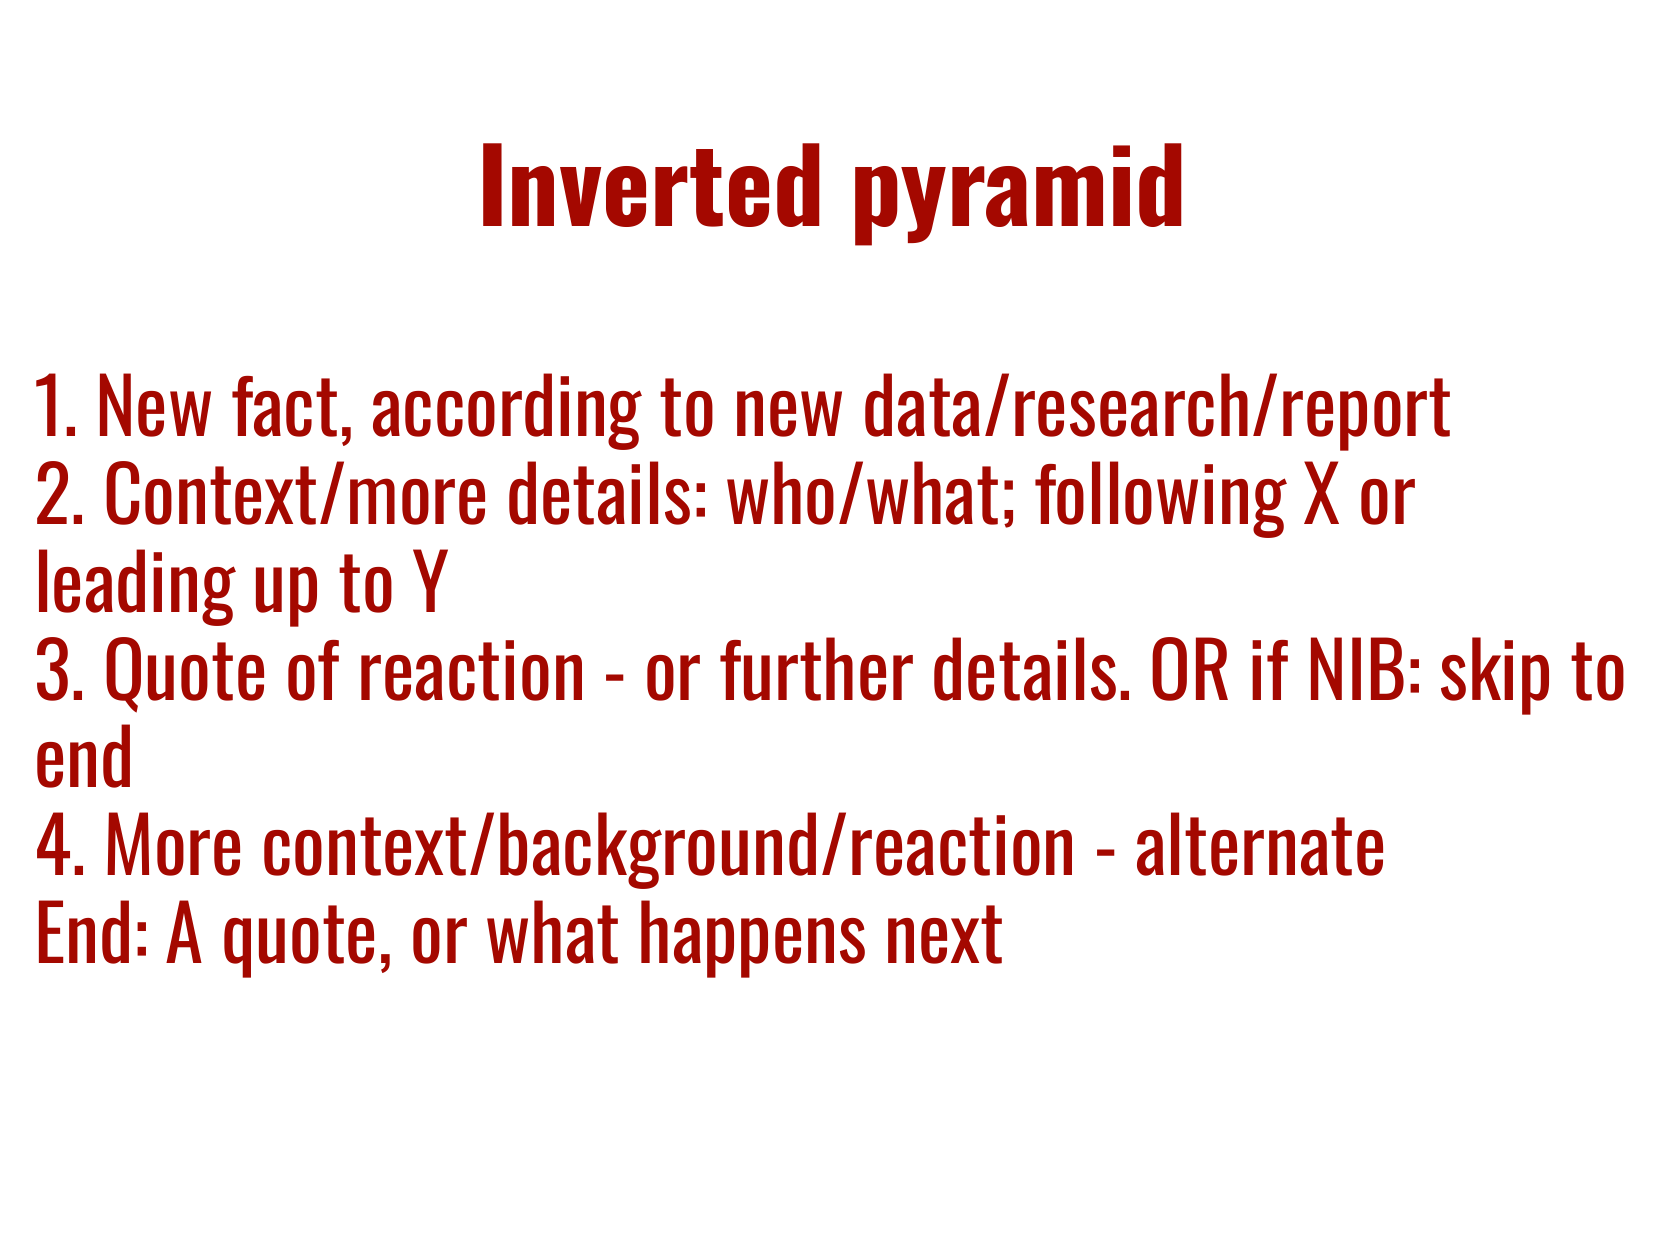

Inverted pyramid

1. New fact, according to new data/research/report
2. Context/more details: who/what; following X or leading up to Y
3. Quote of reaction - or further details. OR if NIB: skip to end
4. More context/background/reaction - alternate
End: A quote, or what happens next